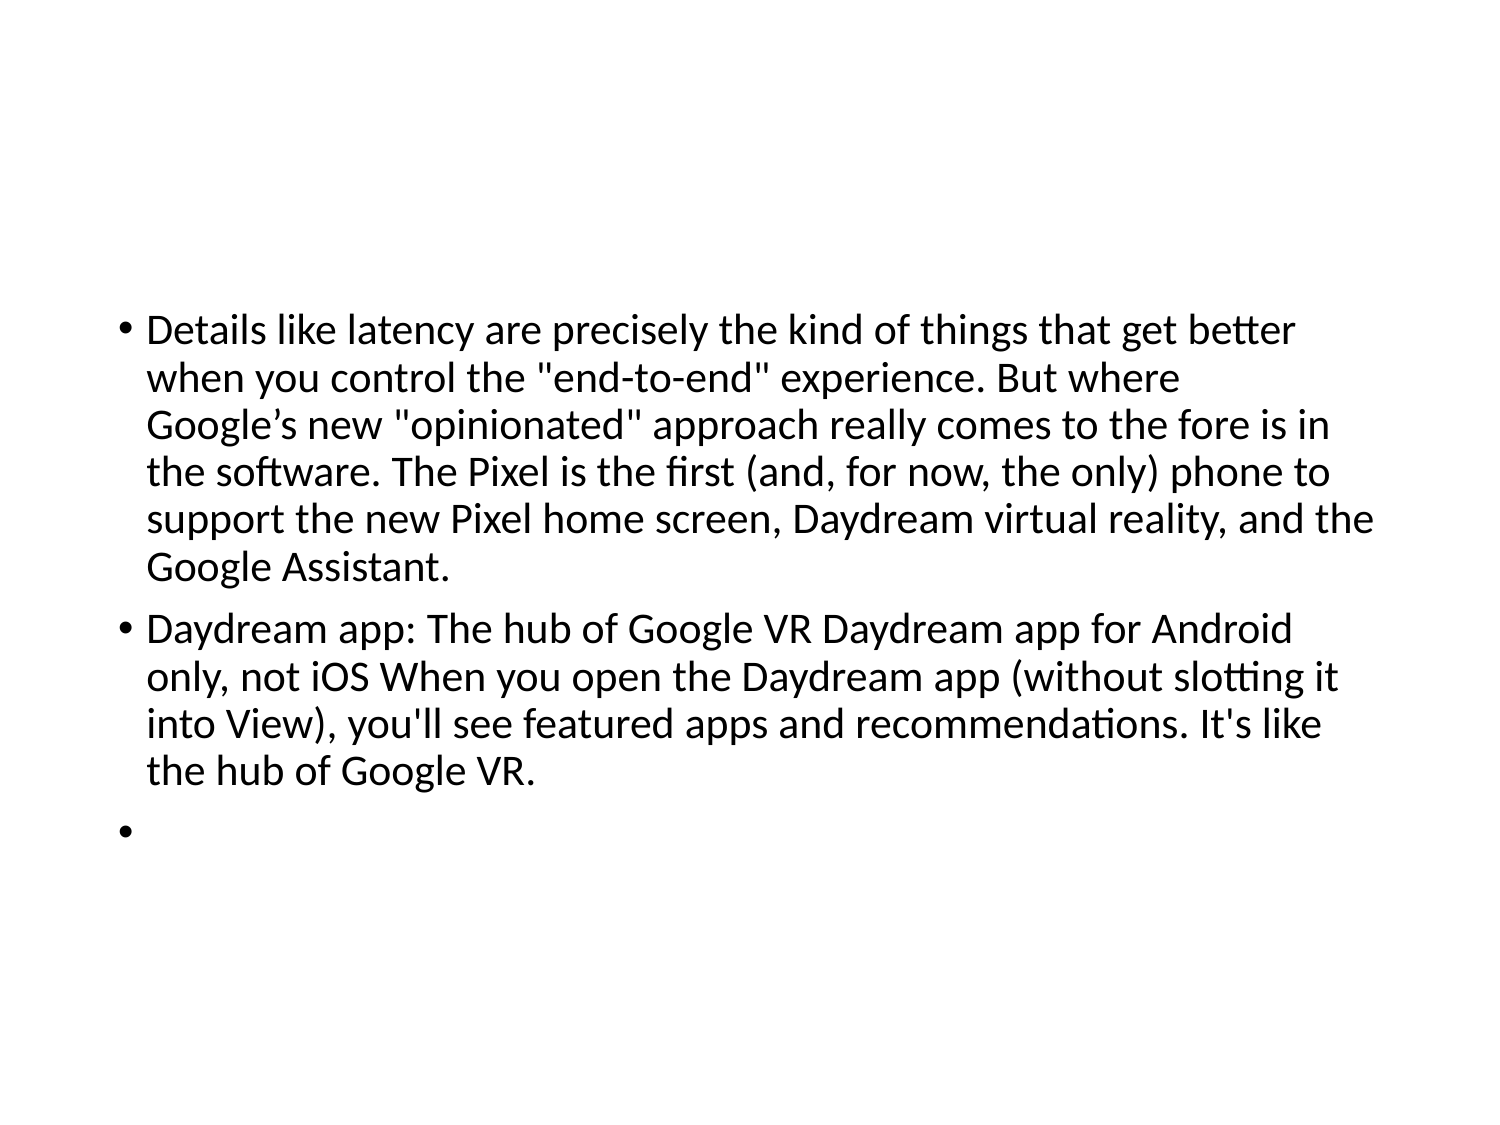

#
Details like latency are precisely the kind of things that get better when you control the "end-to-end" experience. But where Google’s new "opinionated" approach really comes to the fore is in the software. The Pixel is the first (and, for now, the only) phone to support the new Pixel home screen, Daydream virtual reality, and the Google Assistant.
Daydream app: The hub of Google VR Daydream app for Android only, not iOS When you open the Daydream app (without slotting it into View), you'll see featured apps and recommendations. It's like the hub of Google VR.